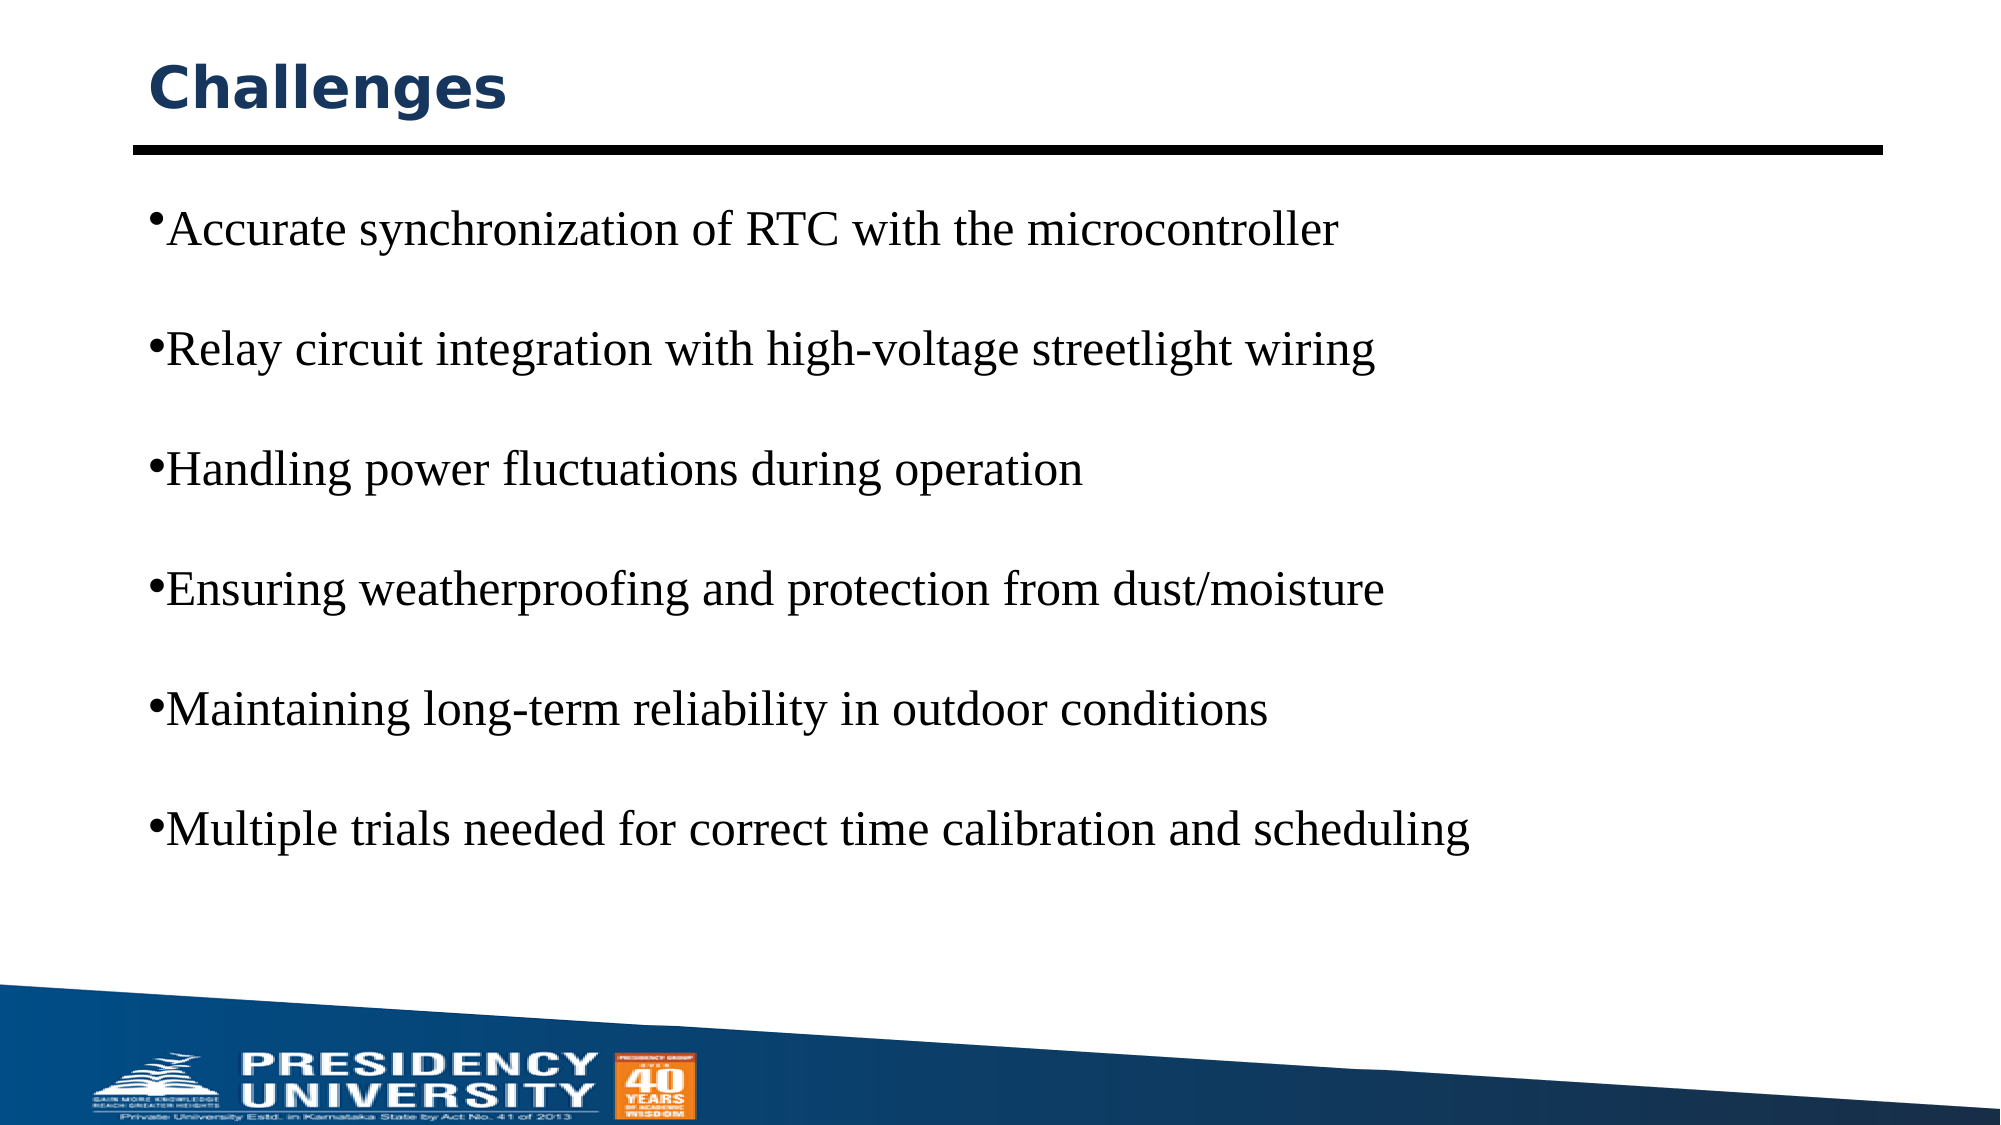

# Challenges
Accurate synchronization of RTC with the microcontroller

Relay circuit integration with high-voltage streetlight wiring

Handling power fluctuations during operation

Ensuring weatherproofing and protection from dust/moisture

Maintaining long-term reliability in outdoor conditions

Multiple trials needed for correct time calibration and scheduling